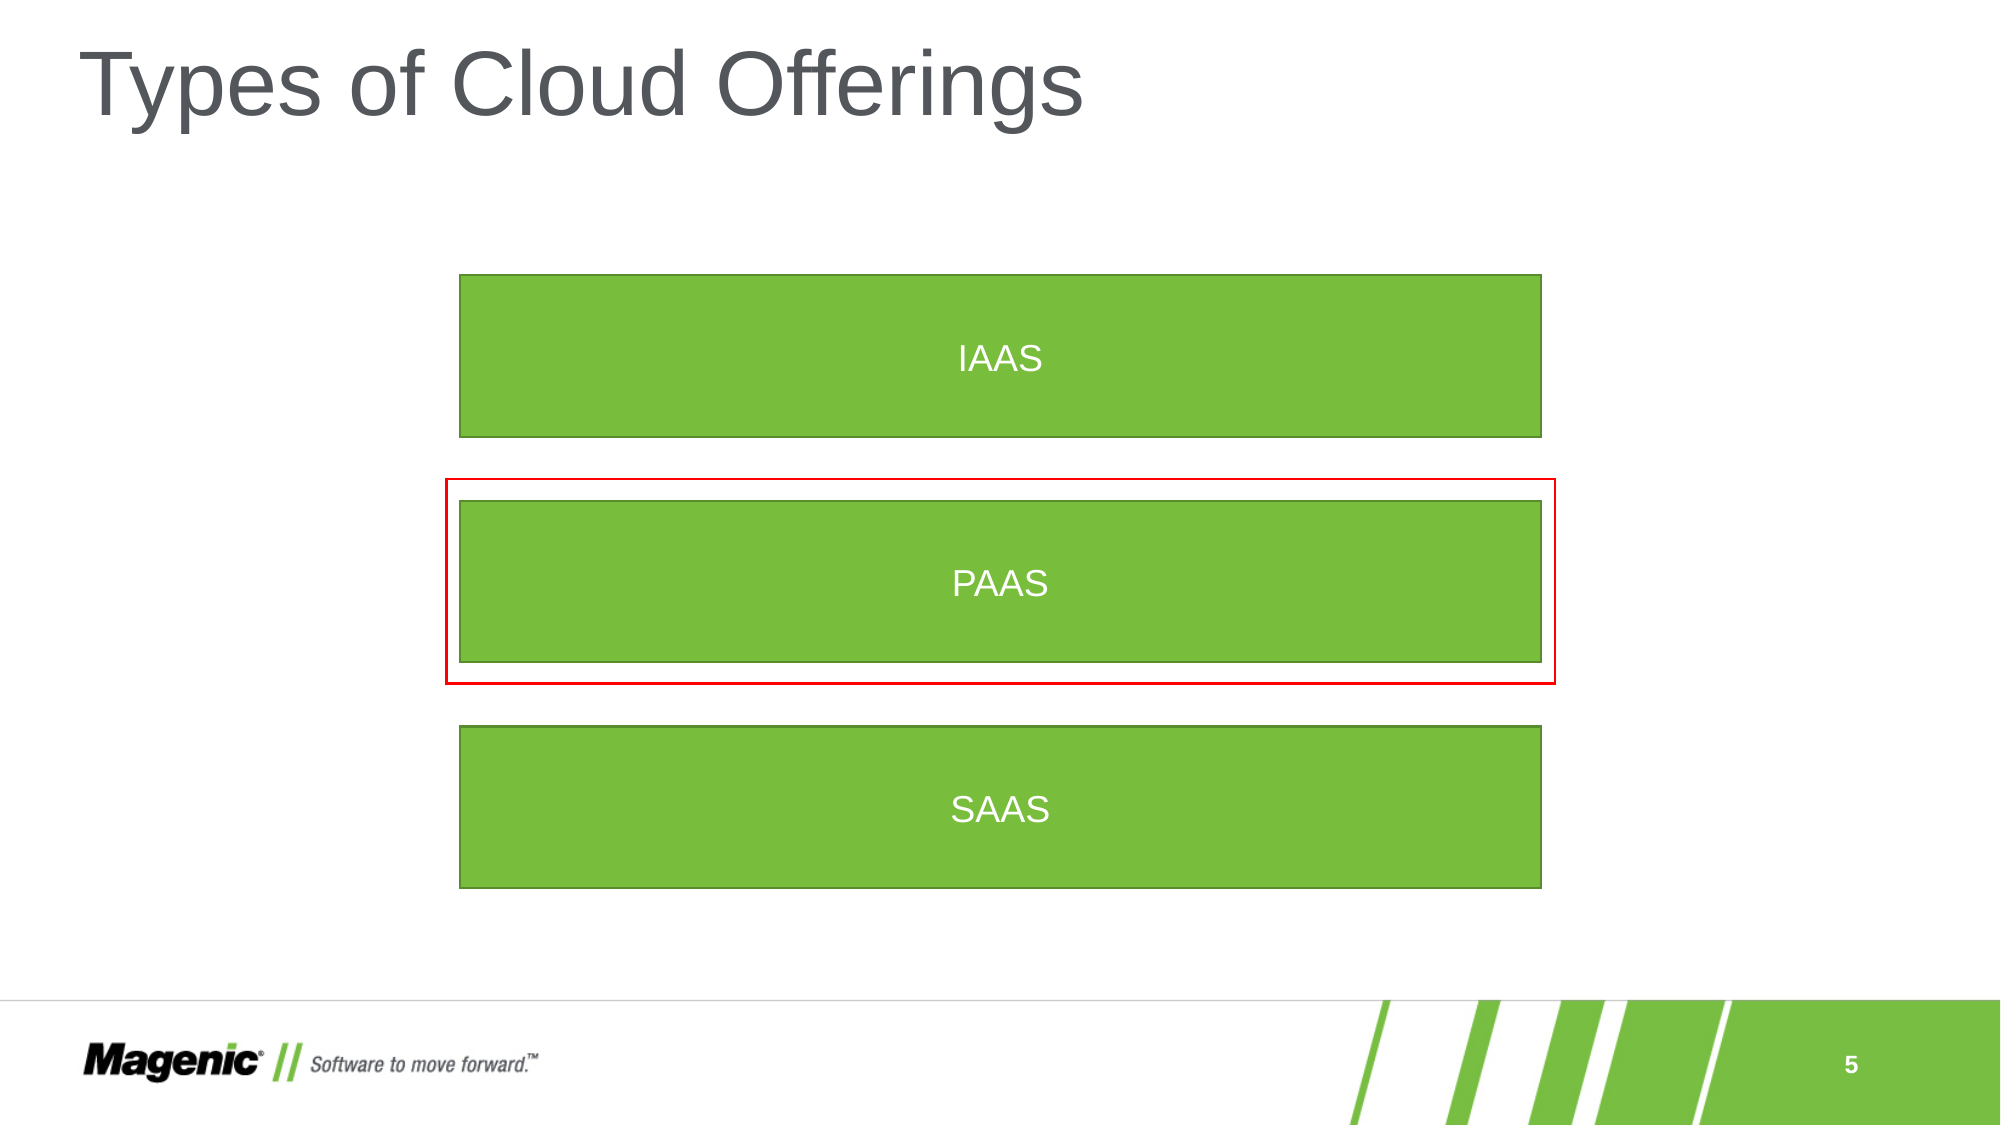

# Types of Cloud Offerings
IAAS

PAAS
SAAS